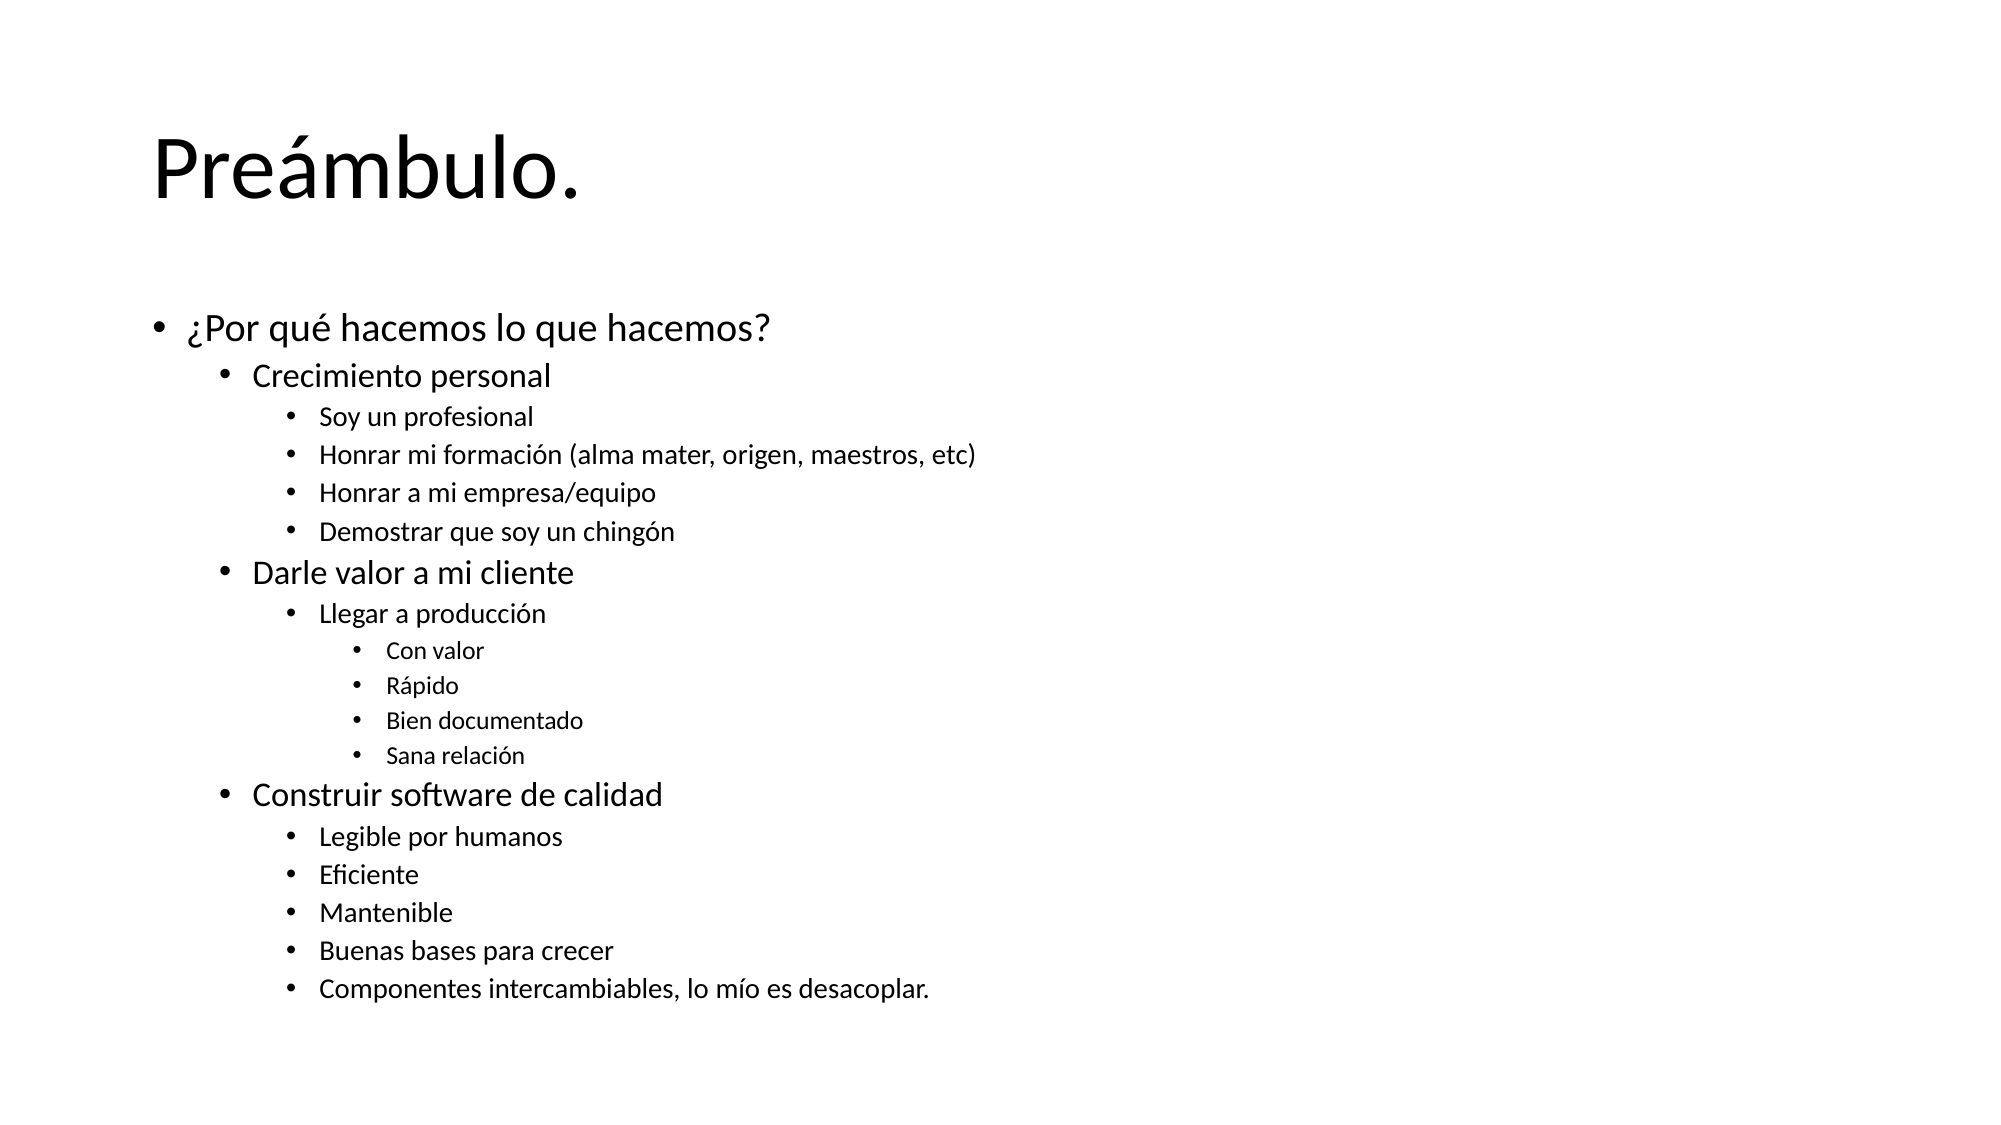

# Preámbulo.
¿Por qué hacemos lo que hacemos?
Crecimiento personal
Soy un profesional
Honrar mi formación (alma mater, origen, maestros, etc)
Honrar a mi empresa/equipo
Demostrar que soy un chingón
Darle valor a mi cliente
Llegar a producción
Con valor
Rápido
Bien documentado
Sana relación
Construir software de calidad
Legible por humanos
Eficiente
Mantenible
Buenas bases para crecer
Componentes intercambiables, lo mío es desacoplar.